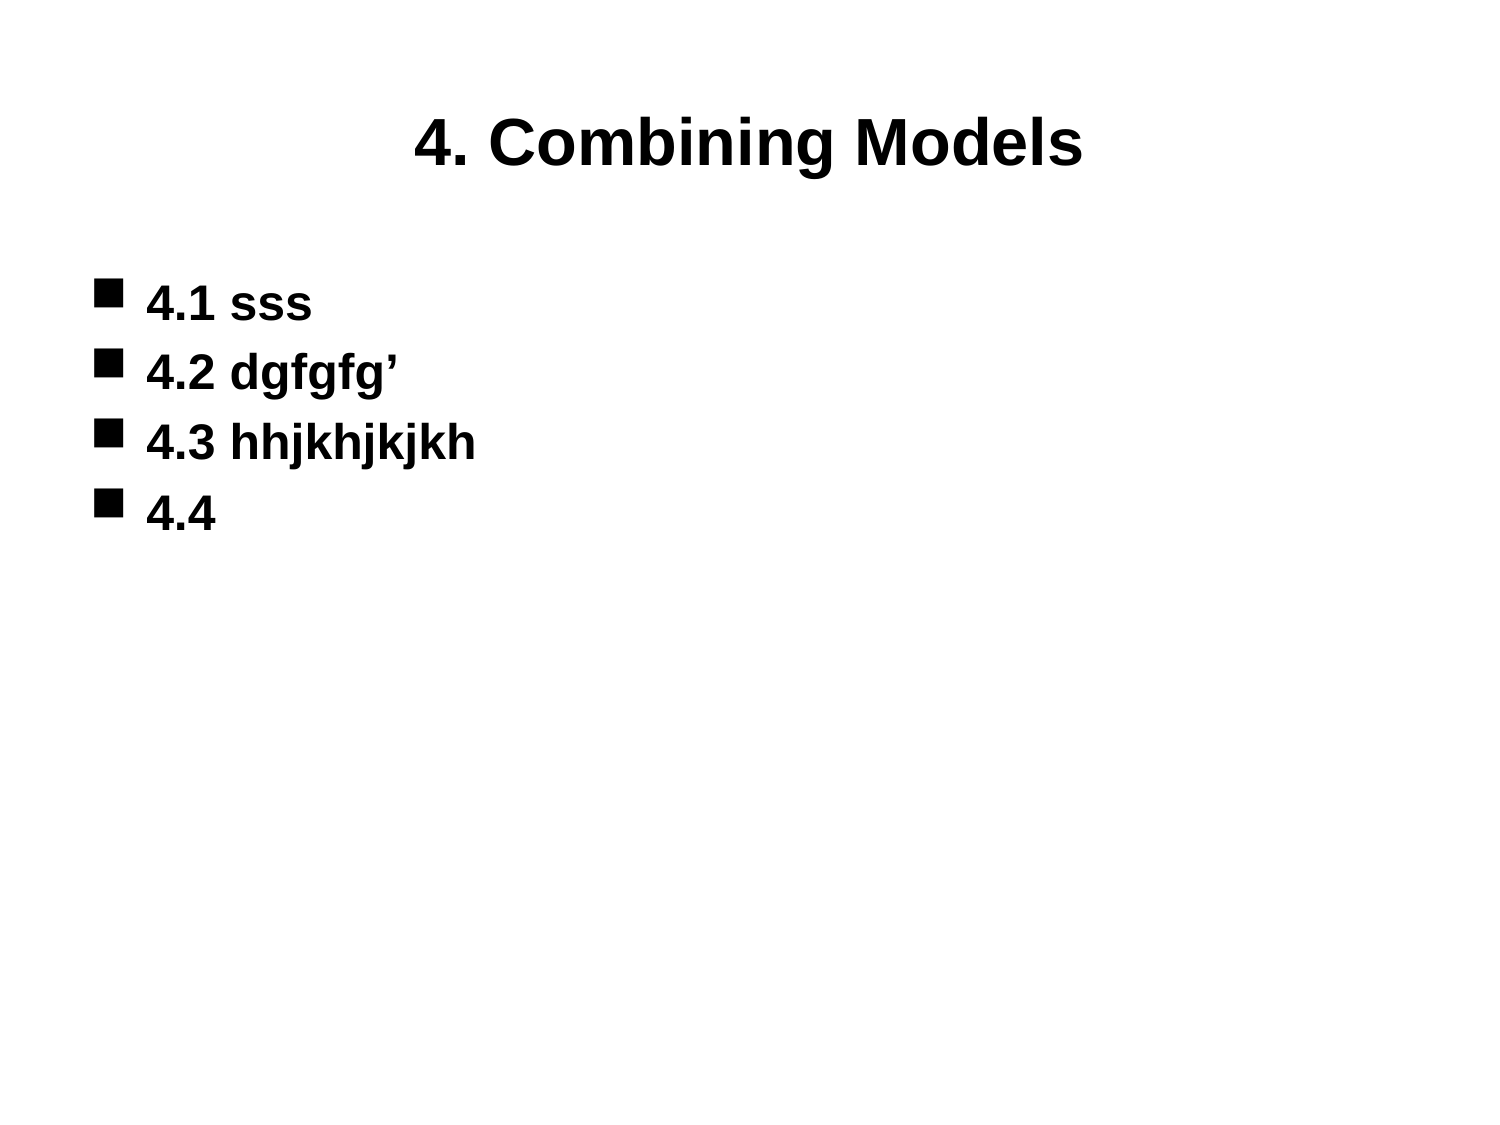

# 4. Combining Models
4.1 sss
4.2 dgfgfg’
4.3 hhjkhjkjkh
4.4